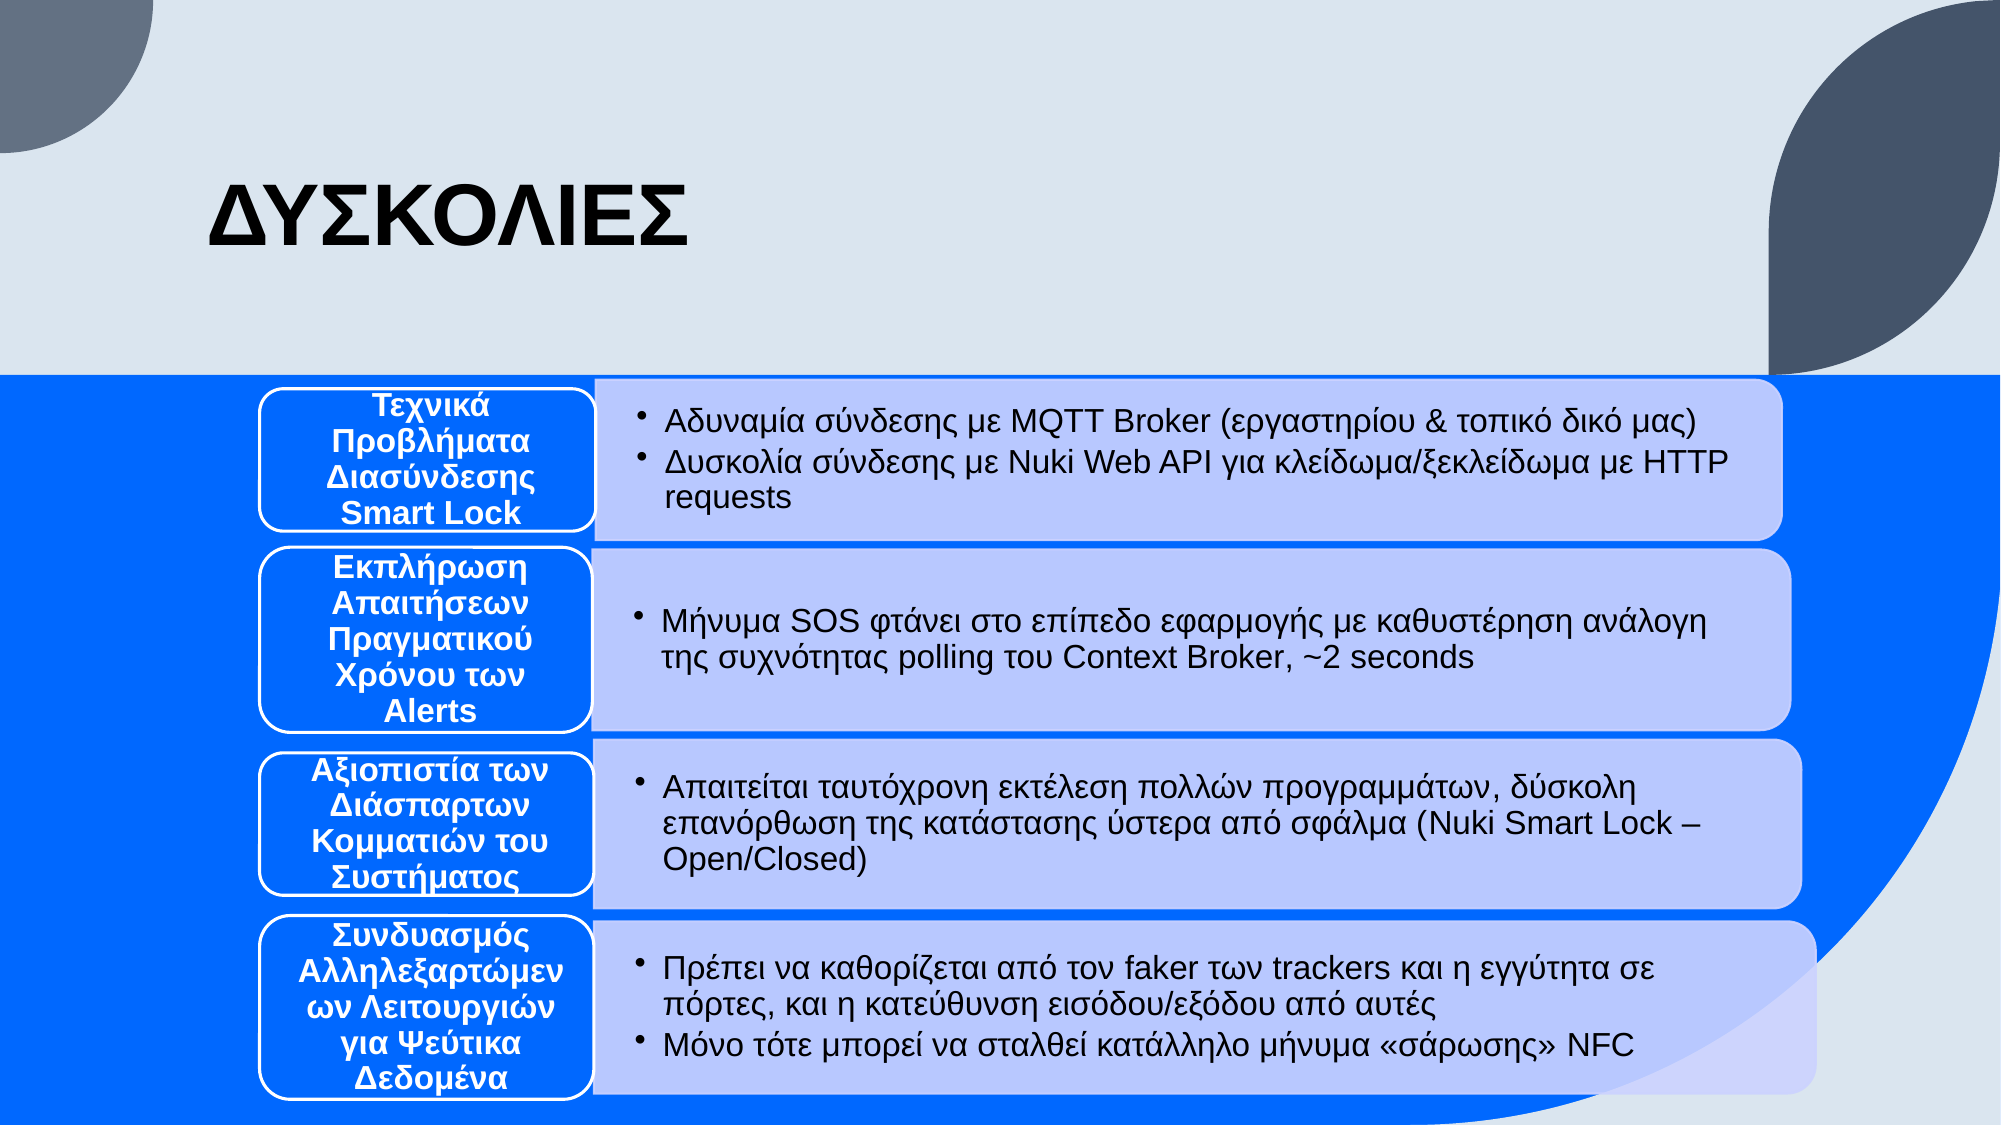

# ΔΥΣΚΟΛΙΕΣ
Αδυναμία σύνδεσης με MQTT Broker (εργαστηρίου & τοπικό δικό μας)
Δυσκολία σύνδεσης με Nuki Web API για κλείδωμα/ξεκλείδωμα με HTTP requests
Τεχνικά Προβλήματα Διασύνδεσης Smart Lock
Μήνυμα SOS φτάνει στο επίπεδο εφαρμογής με καθυστέρηση ανάλογη της συχνότητας polling του Context Broker, ~2 seconds
Εκπλήρωση Απαιτήσεων Πραγματικού Χρόνου των Alerts
Απαιτείται ταυτόχρονη εκτέλεση πολλών προγραμμάτων, δύσκολη επανόρθωση της κατάστασης ύστερα από σφάλμα (Nuki Smart Lock – Open/Closed)
Αξιοπιστία των Διάσπαρτων Κομματιών του Συστήματος
Πρέπει να καθορίζεται από τον faker των trackers και η εγγύτητα σε πόρτες, και η κατεύθυνση εισόδου/εξόδου από αυτές
Μόνο τότε μπορεί να σταλθεί κατάλληλο μήνυμα «σάρωσης» NFC
Συνδυασμός Αλληλεξαρτώμενων Λειτουργιών για Ψεύτικα Δεδομένα